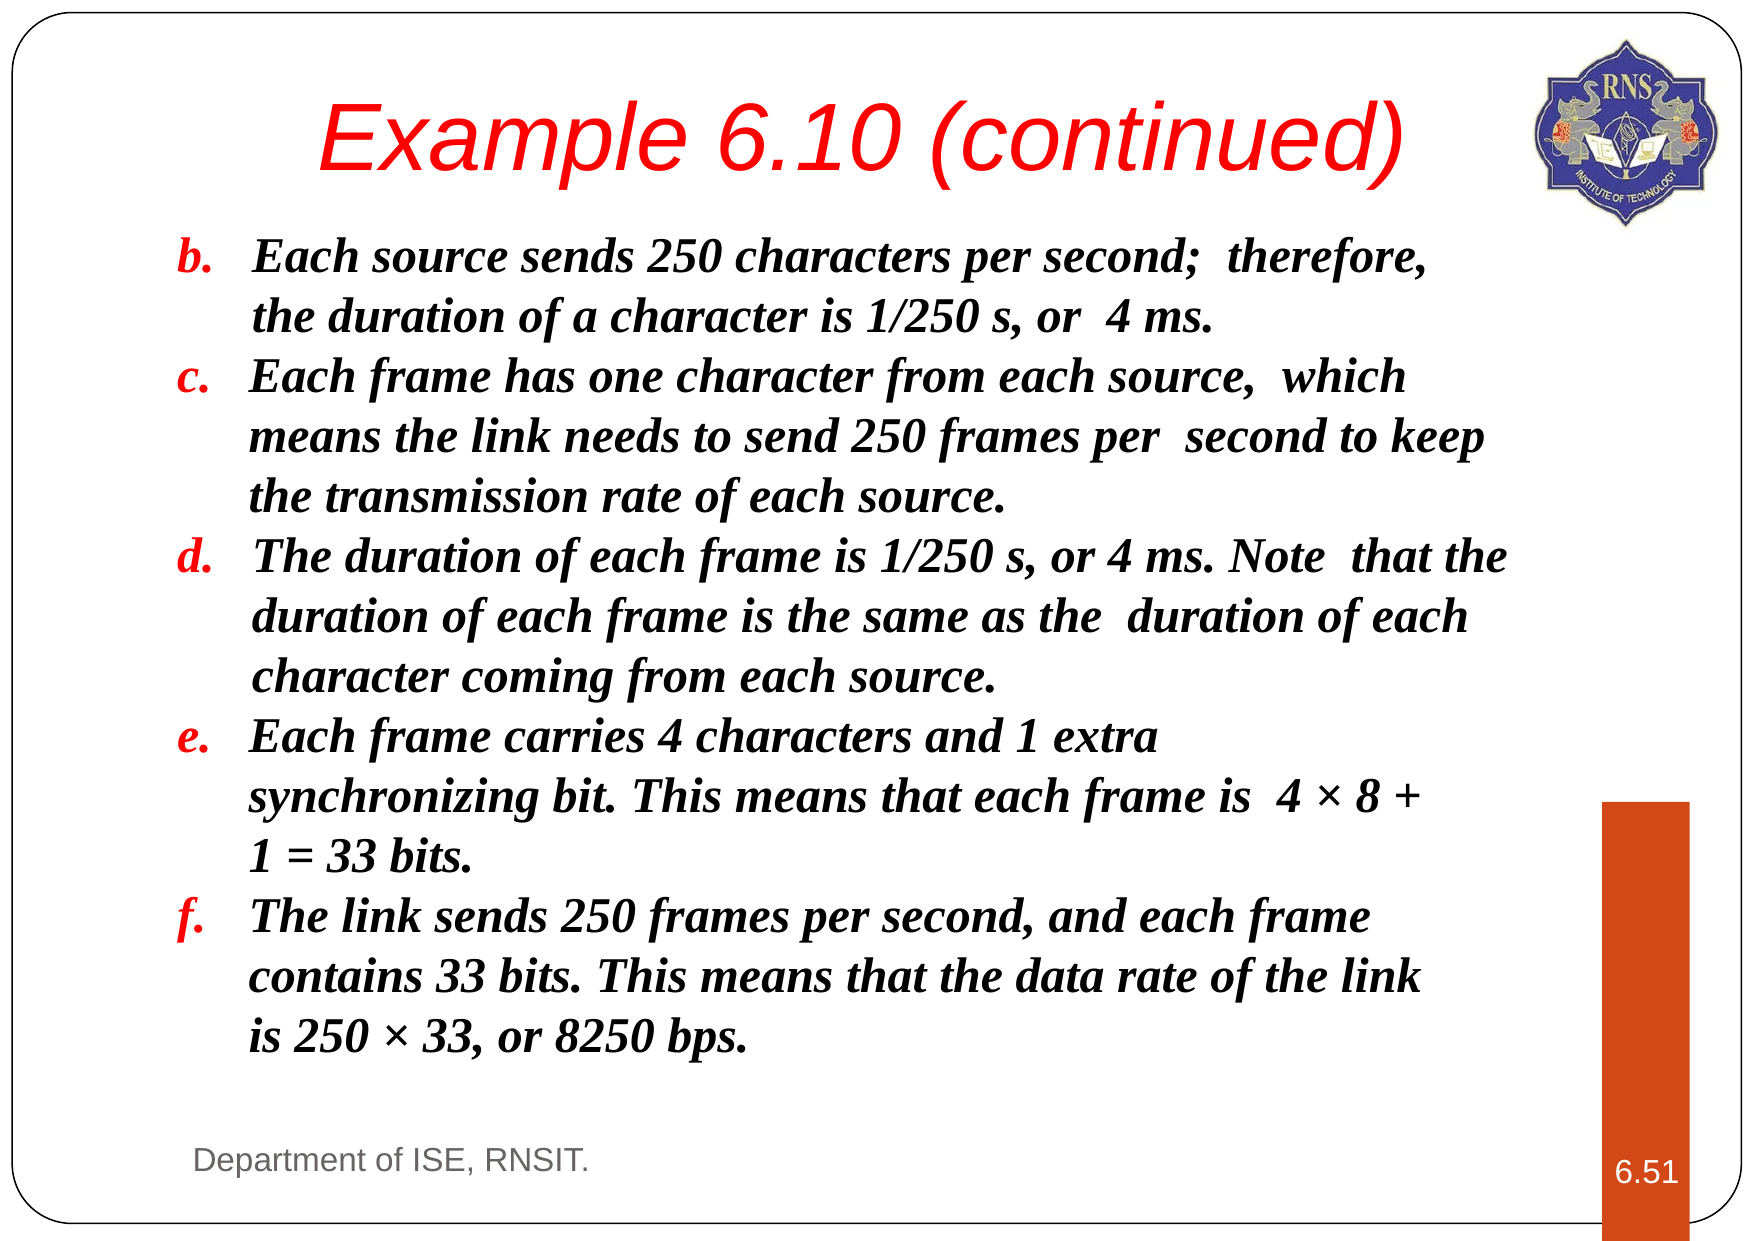

# Example 6.10 (continued)
Each source sends 250 characters per second;  therefore, the duration of a character is 1/250 s, or  4 ms.
Each frame has one character from each source,  which means the link needs to send 250 frames per  second to keep the transmission rate of each source.
The duration of each frame is 1/250 s, or 4 ms. Note  that the duration of each frame is the same as the  duration of each character coming from each source.
Each frame carries 4 characters and 1 extra  synchronizing bit. This means that each frame is  4 × 8 + 1 = 33 bits.
The link sends 250 frames per second, and each frame contains 33 bits. This means that the data rate of the link is 250 × 33, or 8250 bps.
Department of ISE, RNSIT.
6.51